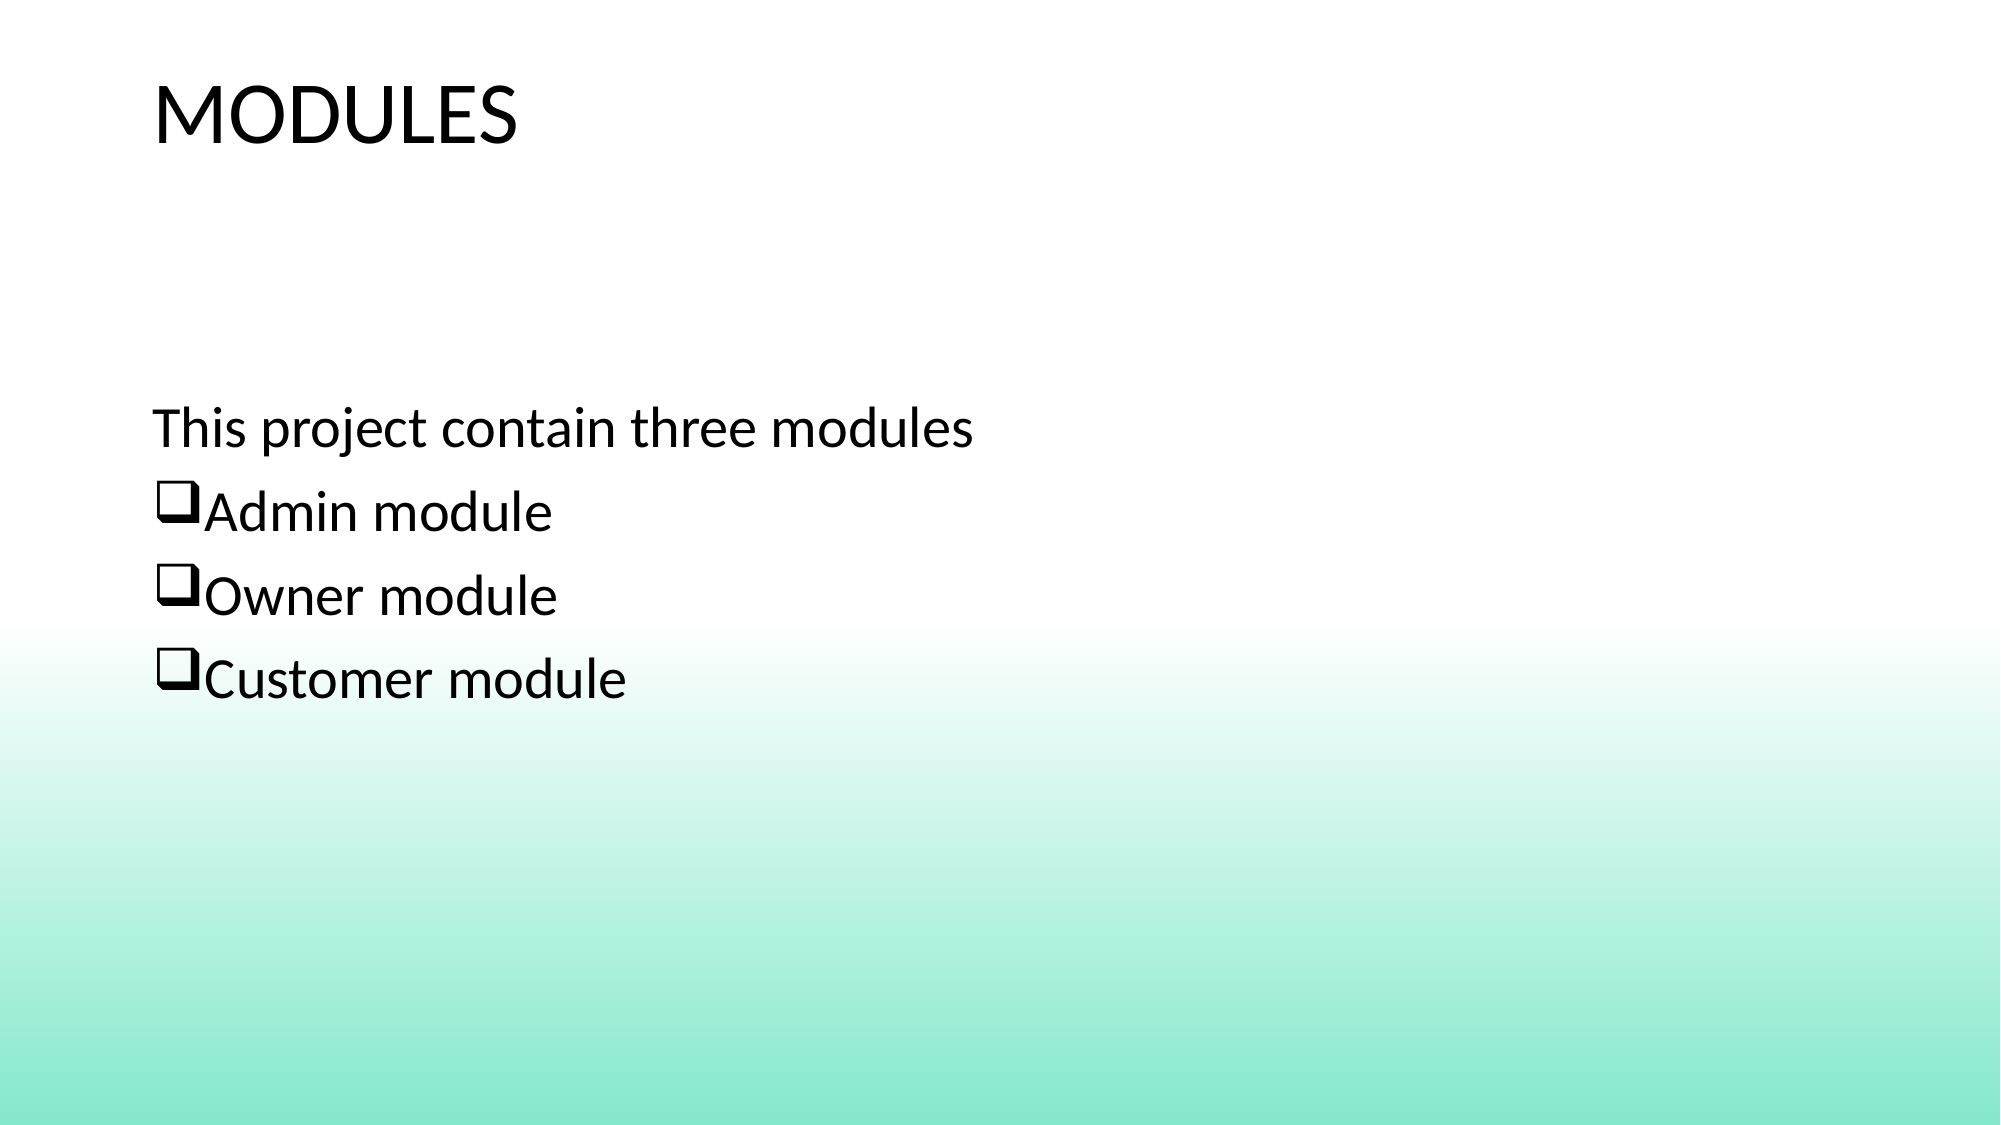

# MODULES

This project contain three modules
Admin module
Owner module
Customer module